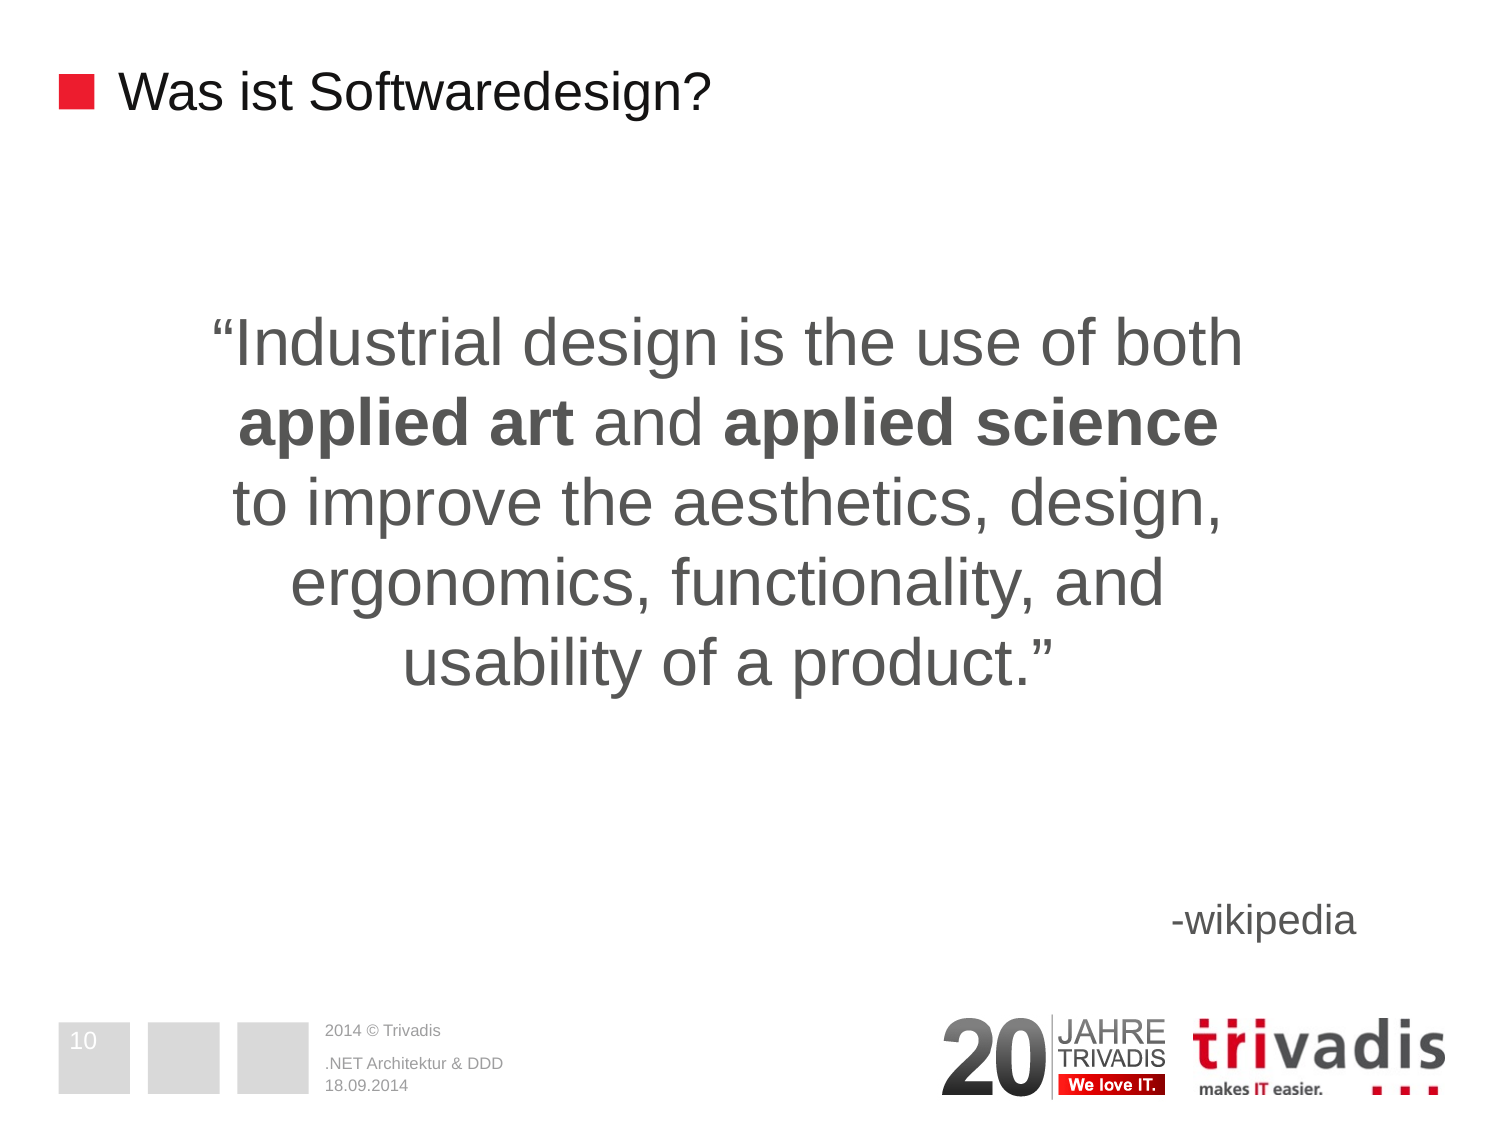

# Was ist Softwaredesign?
“Industrial design is the use of both applied art and applied science to improve the aesthetics, design, ergonomics, functionality, and usability of a product.”
-wikipedia
10
.NET Architektur & DDD
18.09.2014